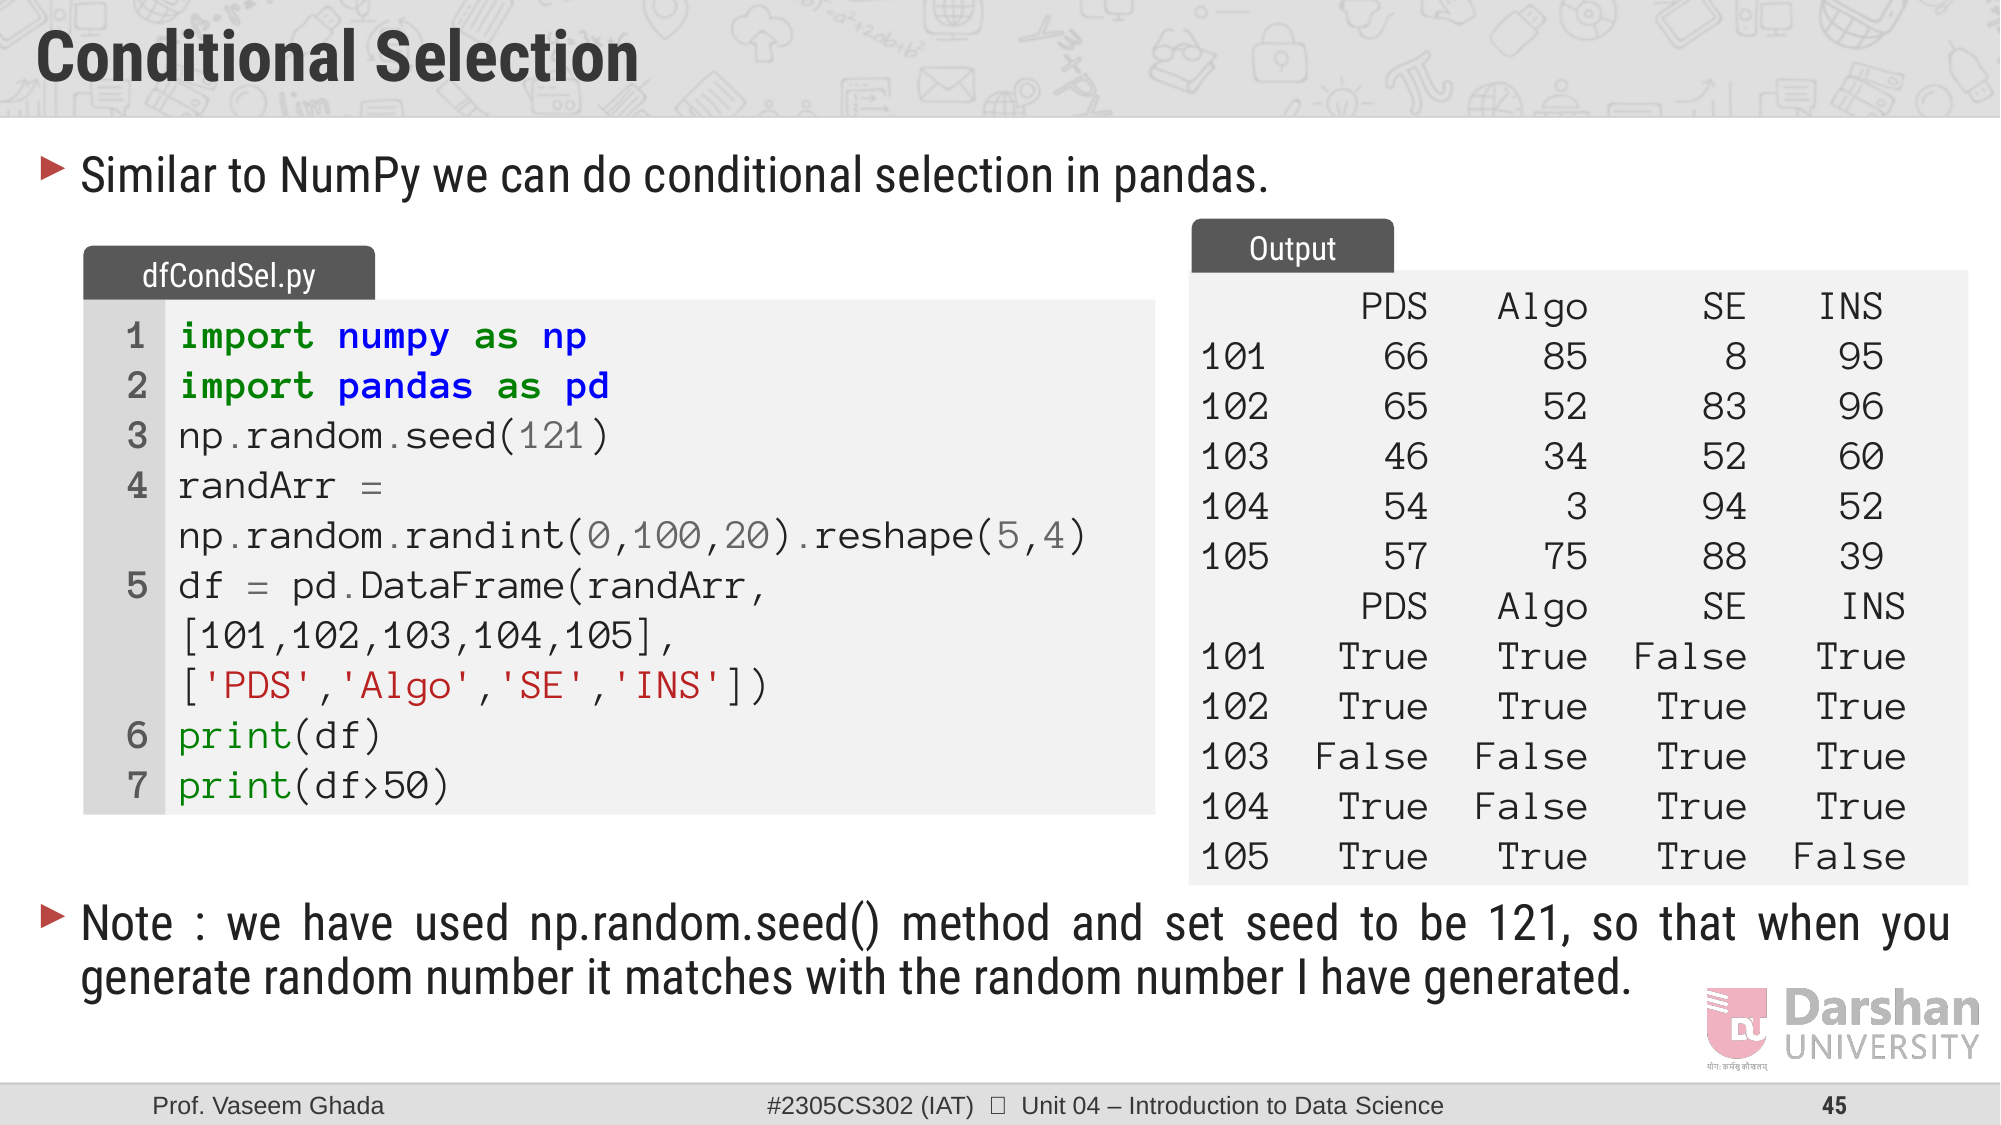

# Conditional Selection
Similar to NumPy we can do conditional selection in pandas.

Note : we have used np.random.seed() method and set seed to be 121, so that when you generate random number it matches with the random number I have generated.
Output
dfCondSel.py
       PDS   Algo     SE   INS
101     66     85      8    95
102     65     52     83    96
103     46     34     52    60
104     54      3     94    52
105     57     75     88    39
       PDS   Algo     SE    INS
101   True   True  False   True
102   True   True   True   True
103  False  False   True   True
104   True  False   True   True
105   True   True   True  False
1
2
3
4

5

6
7
import numpy as np
import pandas as pd
np.random.seed(121)
randArr = np.random.randint(0,100,20).reshape(5,4)
df = pd.DataFrame(randArr,[101,102,103,104,105],['PDS','Algo','SE','INS'])
print(df)
print(df>50)